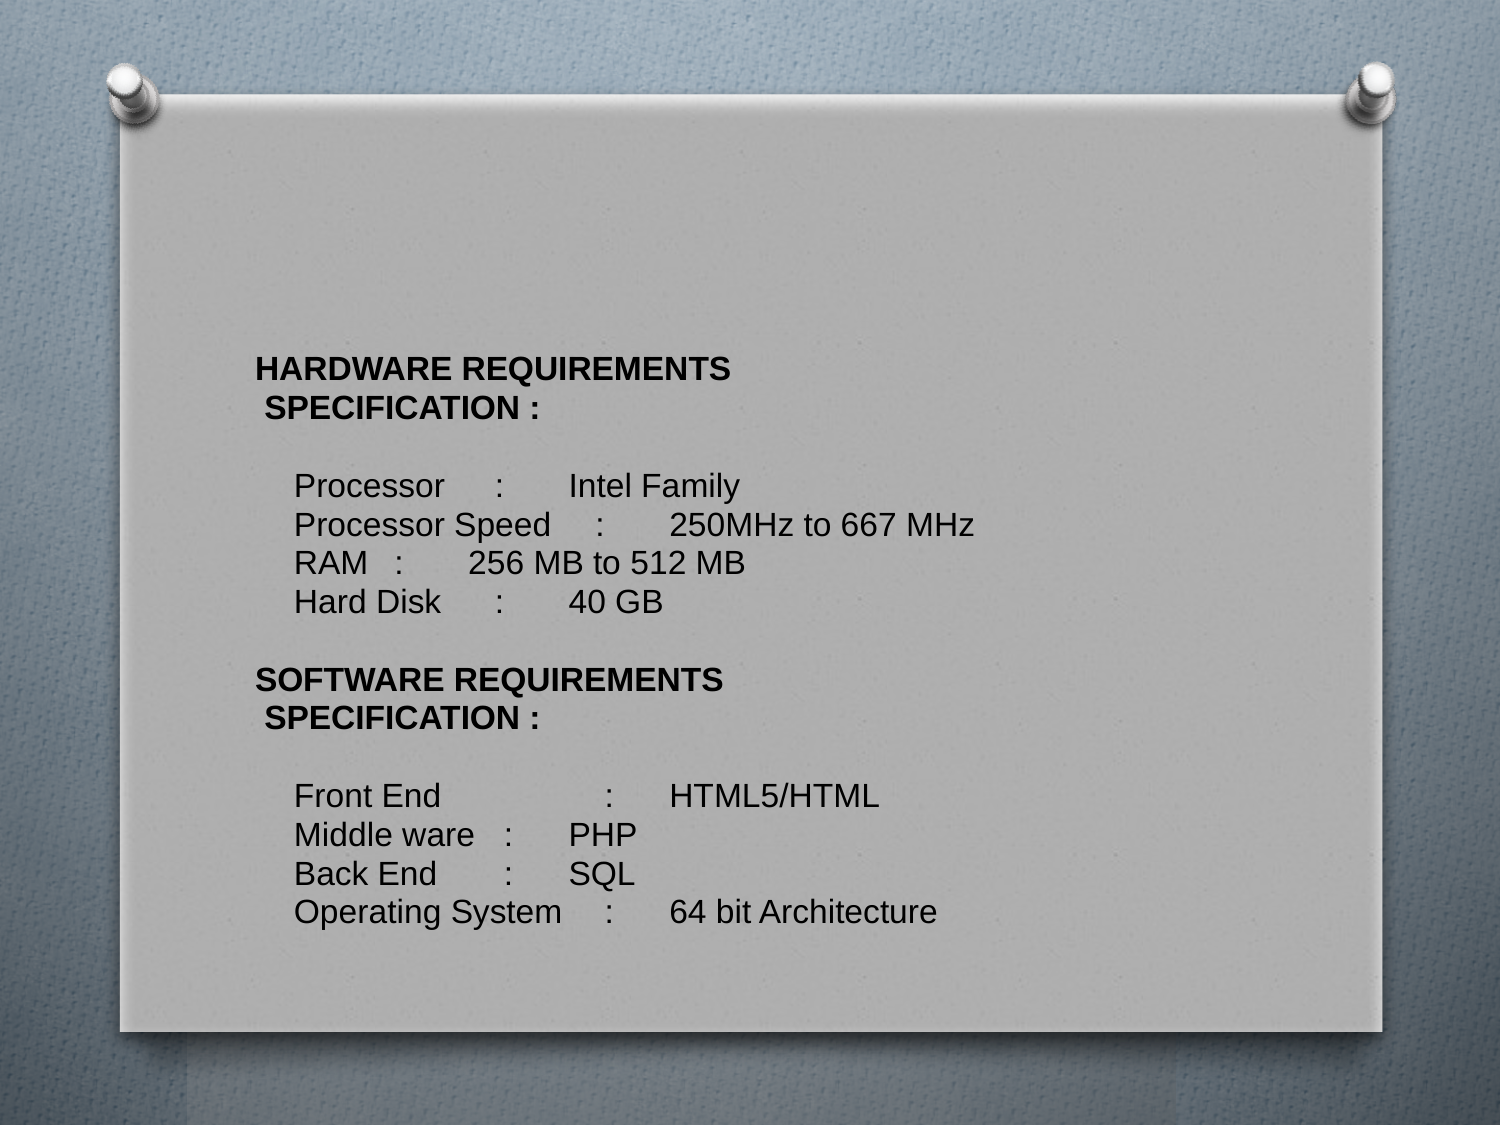

#
HARDWARE REQUIREMENTS
 SPECIFICATION :

	Processor		:       Intel Family
	Processor Speed	:       250MHz to 667 MHz
	RAM			:       256 MB to 512 MB
	Hard Disk 		:       40 GB

SOFTWARE REQUIREMENTS
 SPECIFICATION :

	Front End           	 :      HTML5/HTML
	Middle ware		 :      PHP
	Back End		 :      SQL
	Operating System	 :      64 bit Architecture